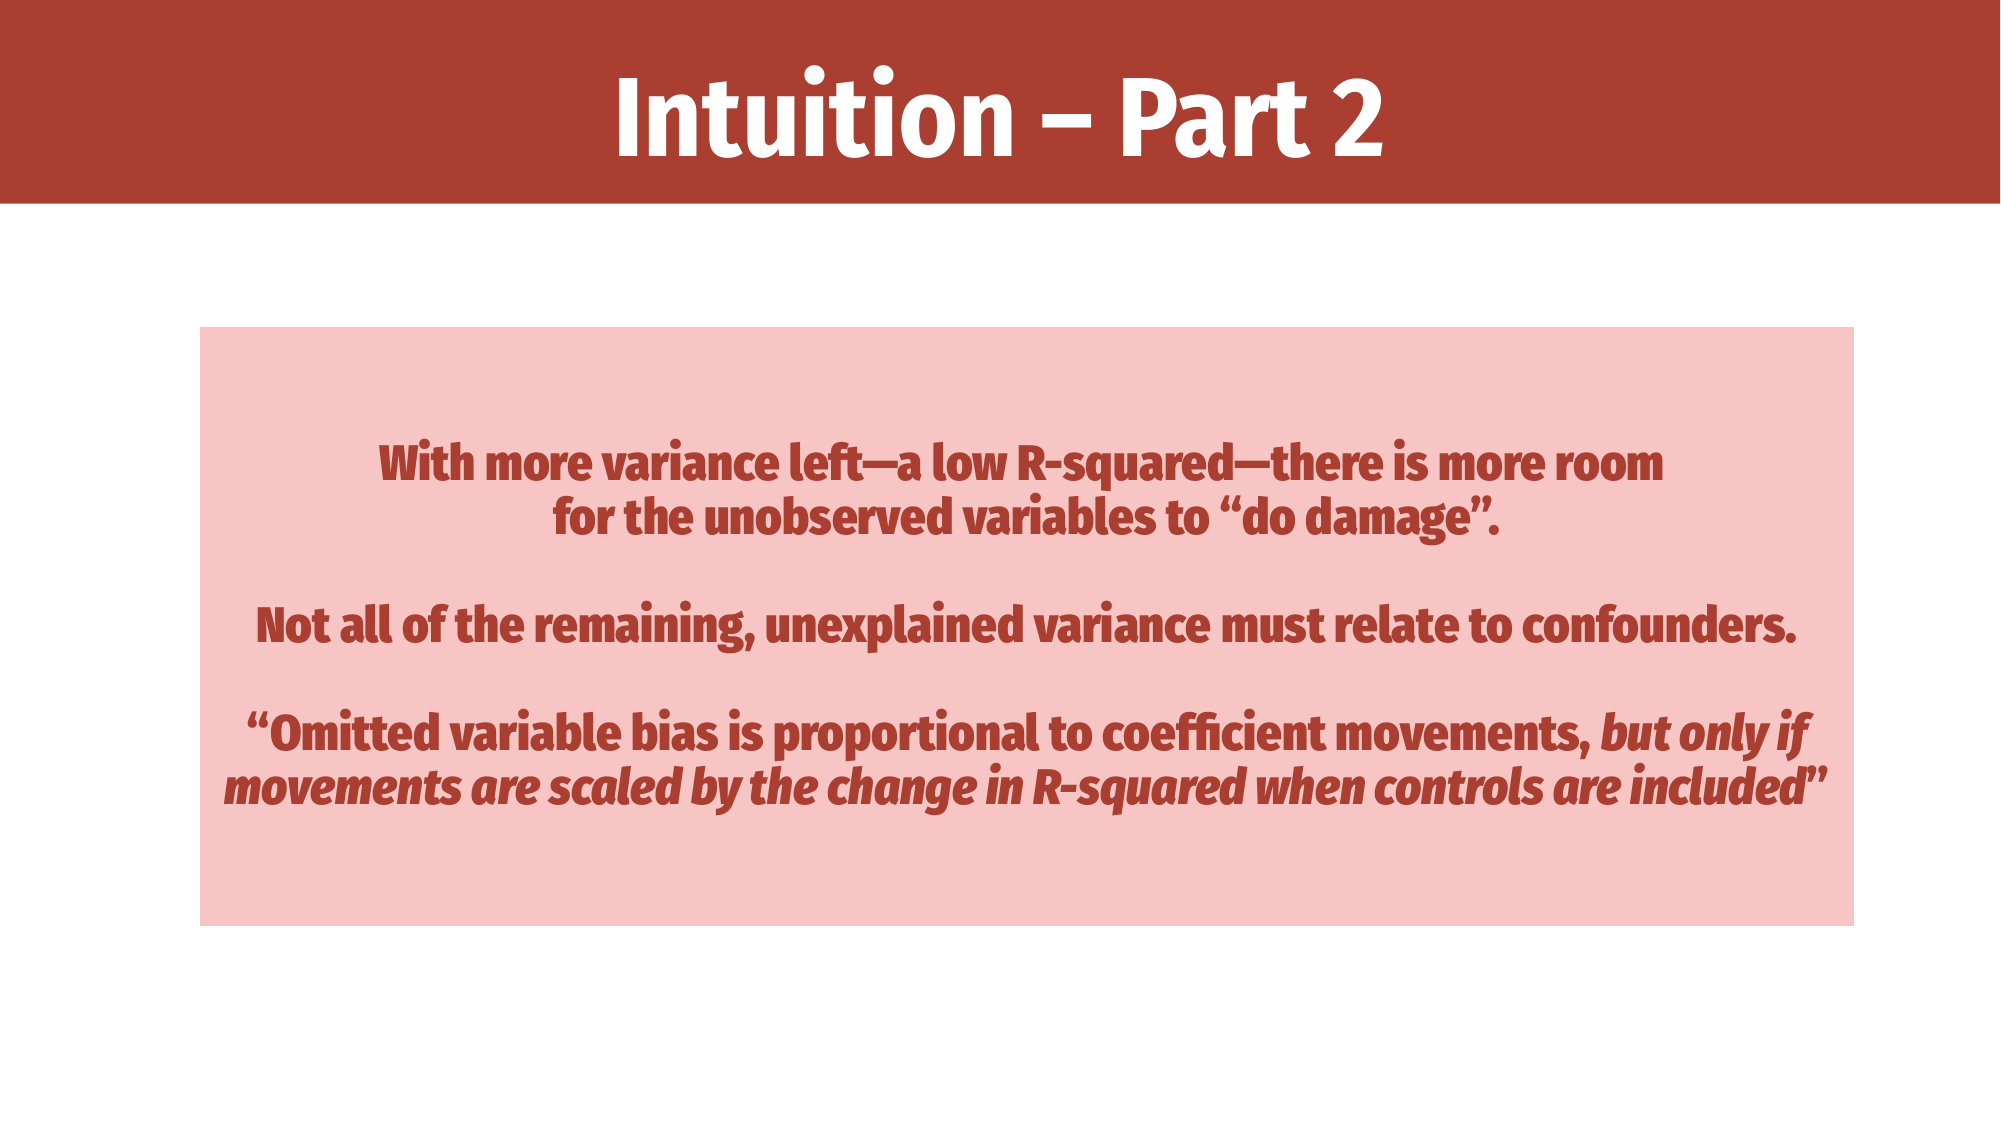

# Intuition – Part 2
With more variance left—a low R-squared—there is more room
for the unobserved variables to “do damage”.

Not all of the remaining, unexplained variance must relate to confounders.

“Omitted variable bias is proportional to coefficient movements, but only if movements are scaled by the change in R-squared when controls are included”